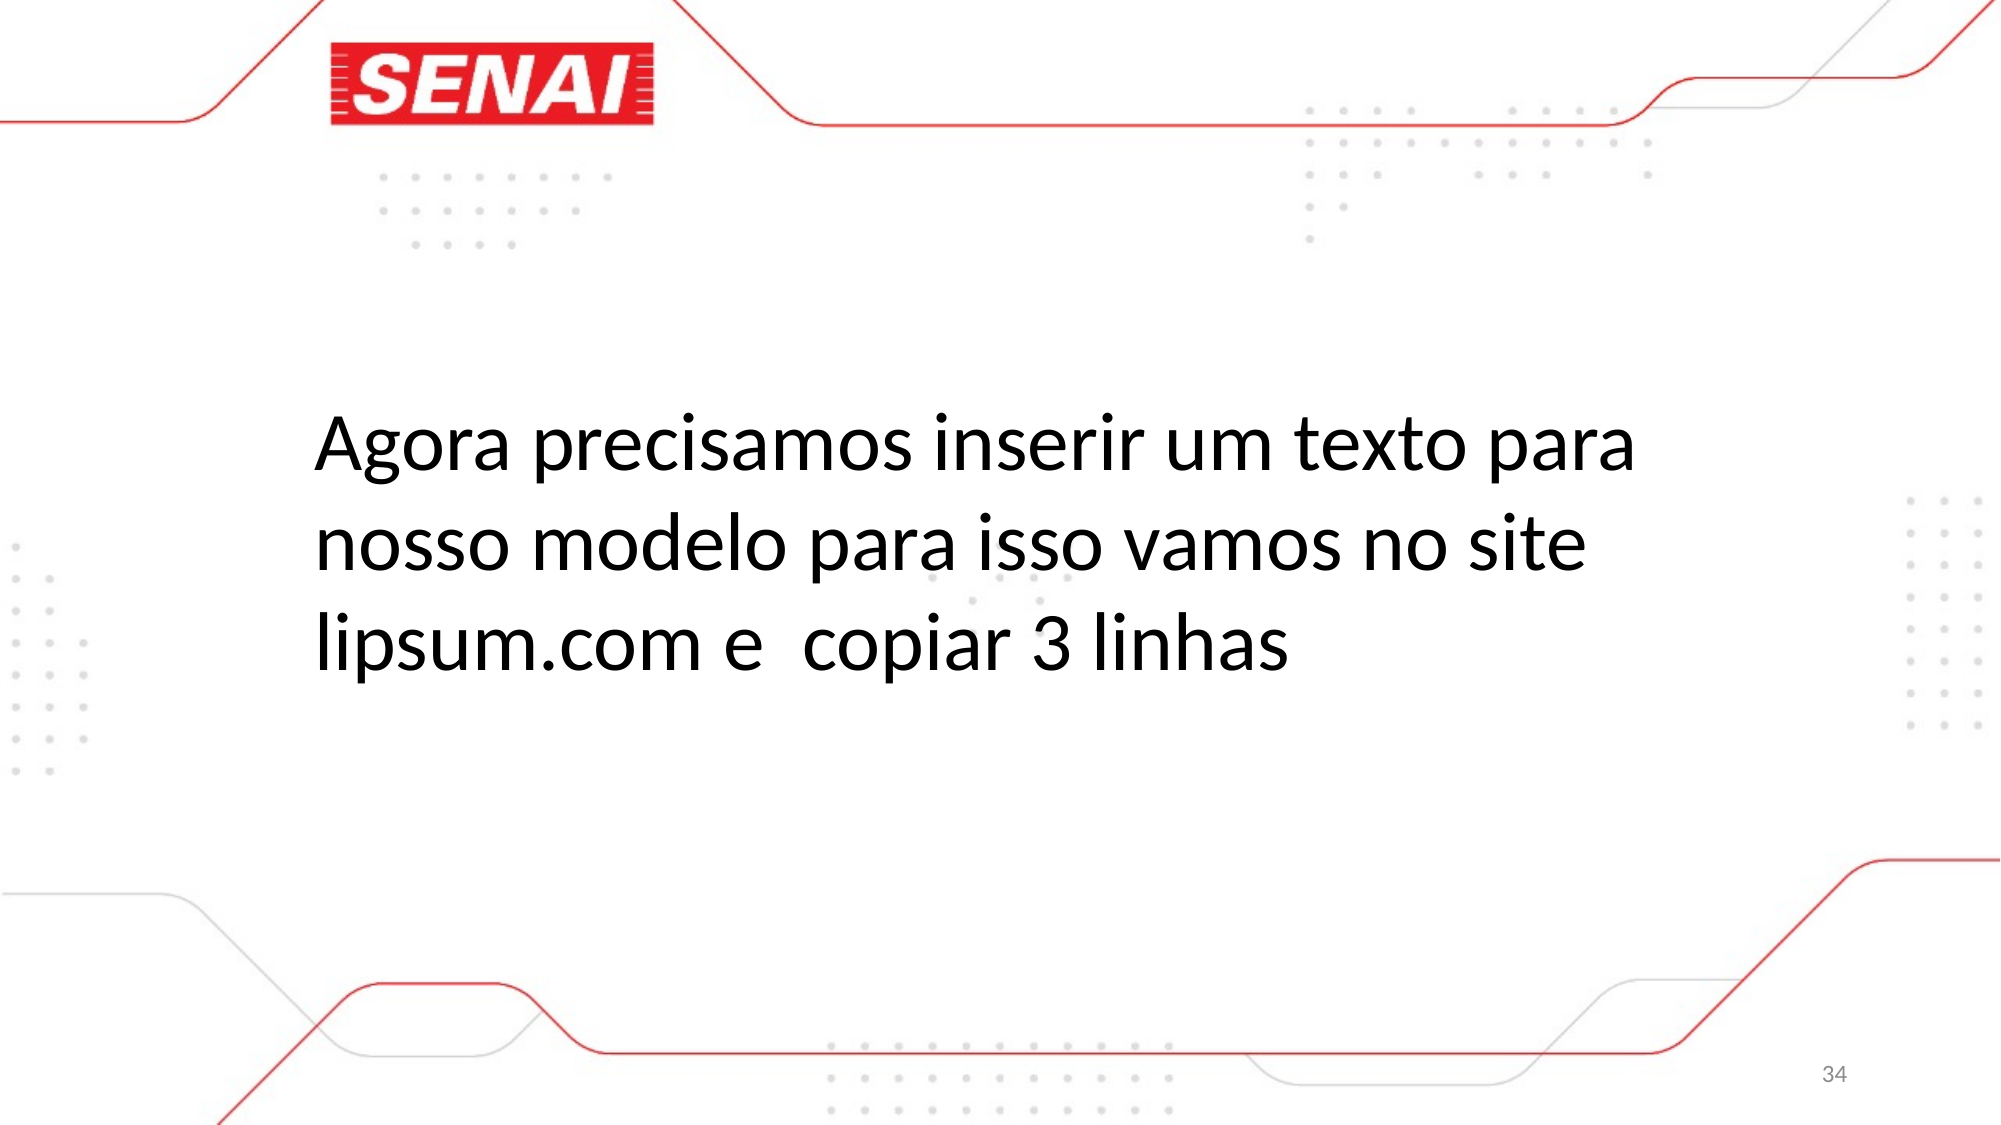

Agora precisamos inserir um texto para nosso modelo para isso vamos no site lipsum.com e  copiar 3 linhas
34